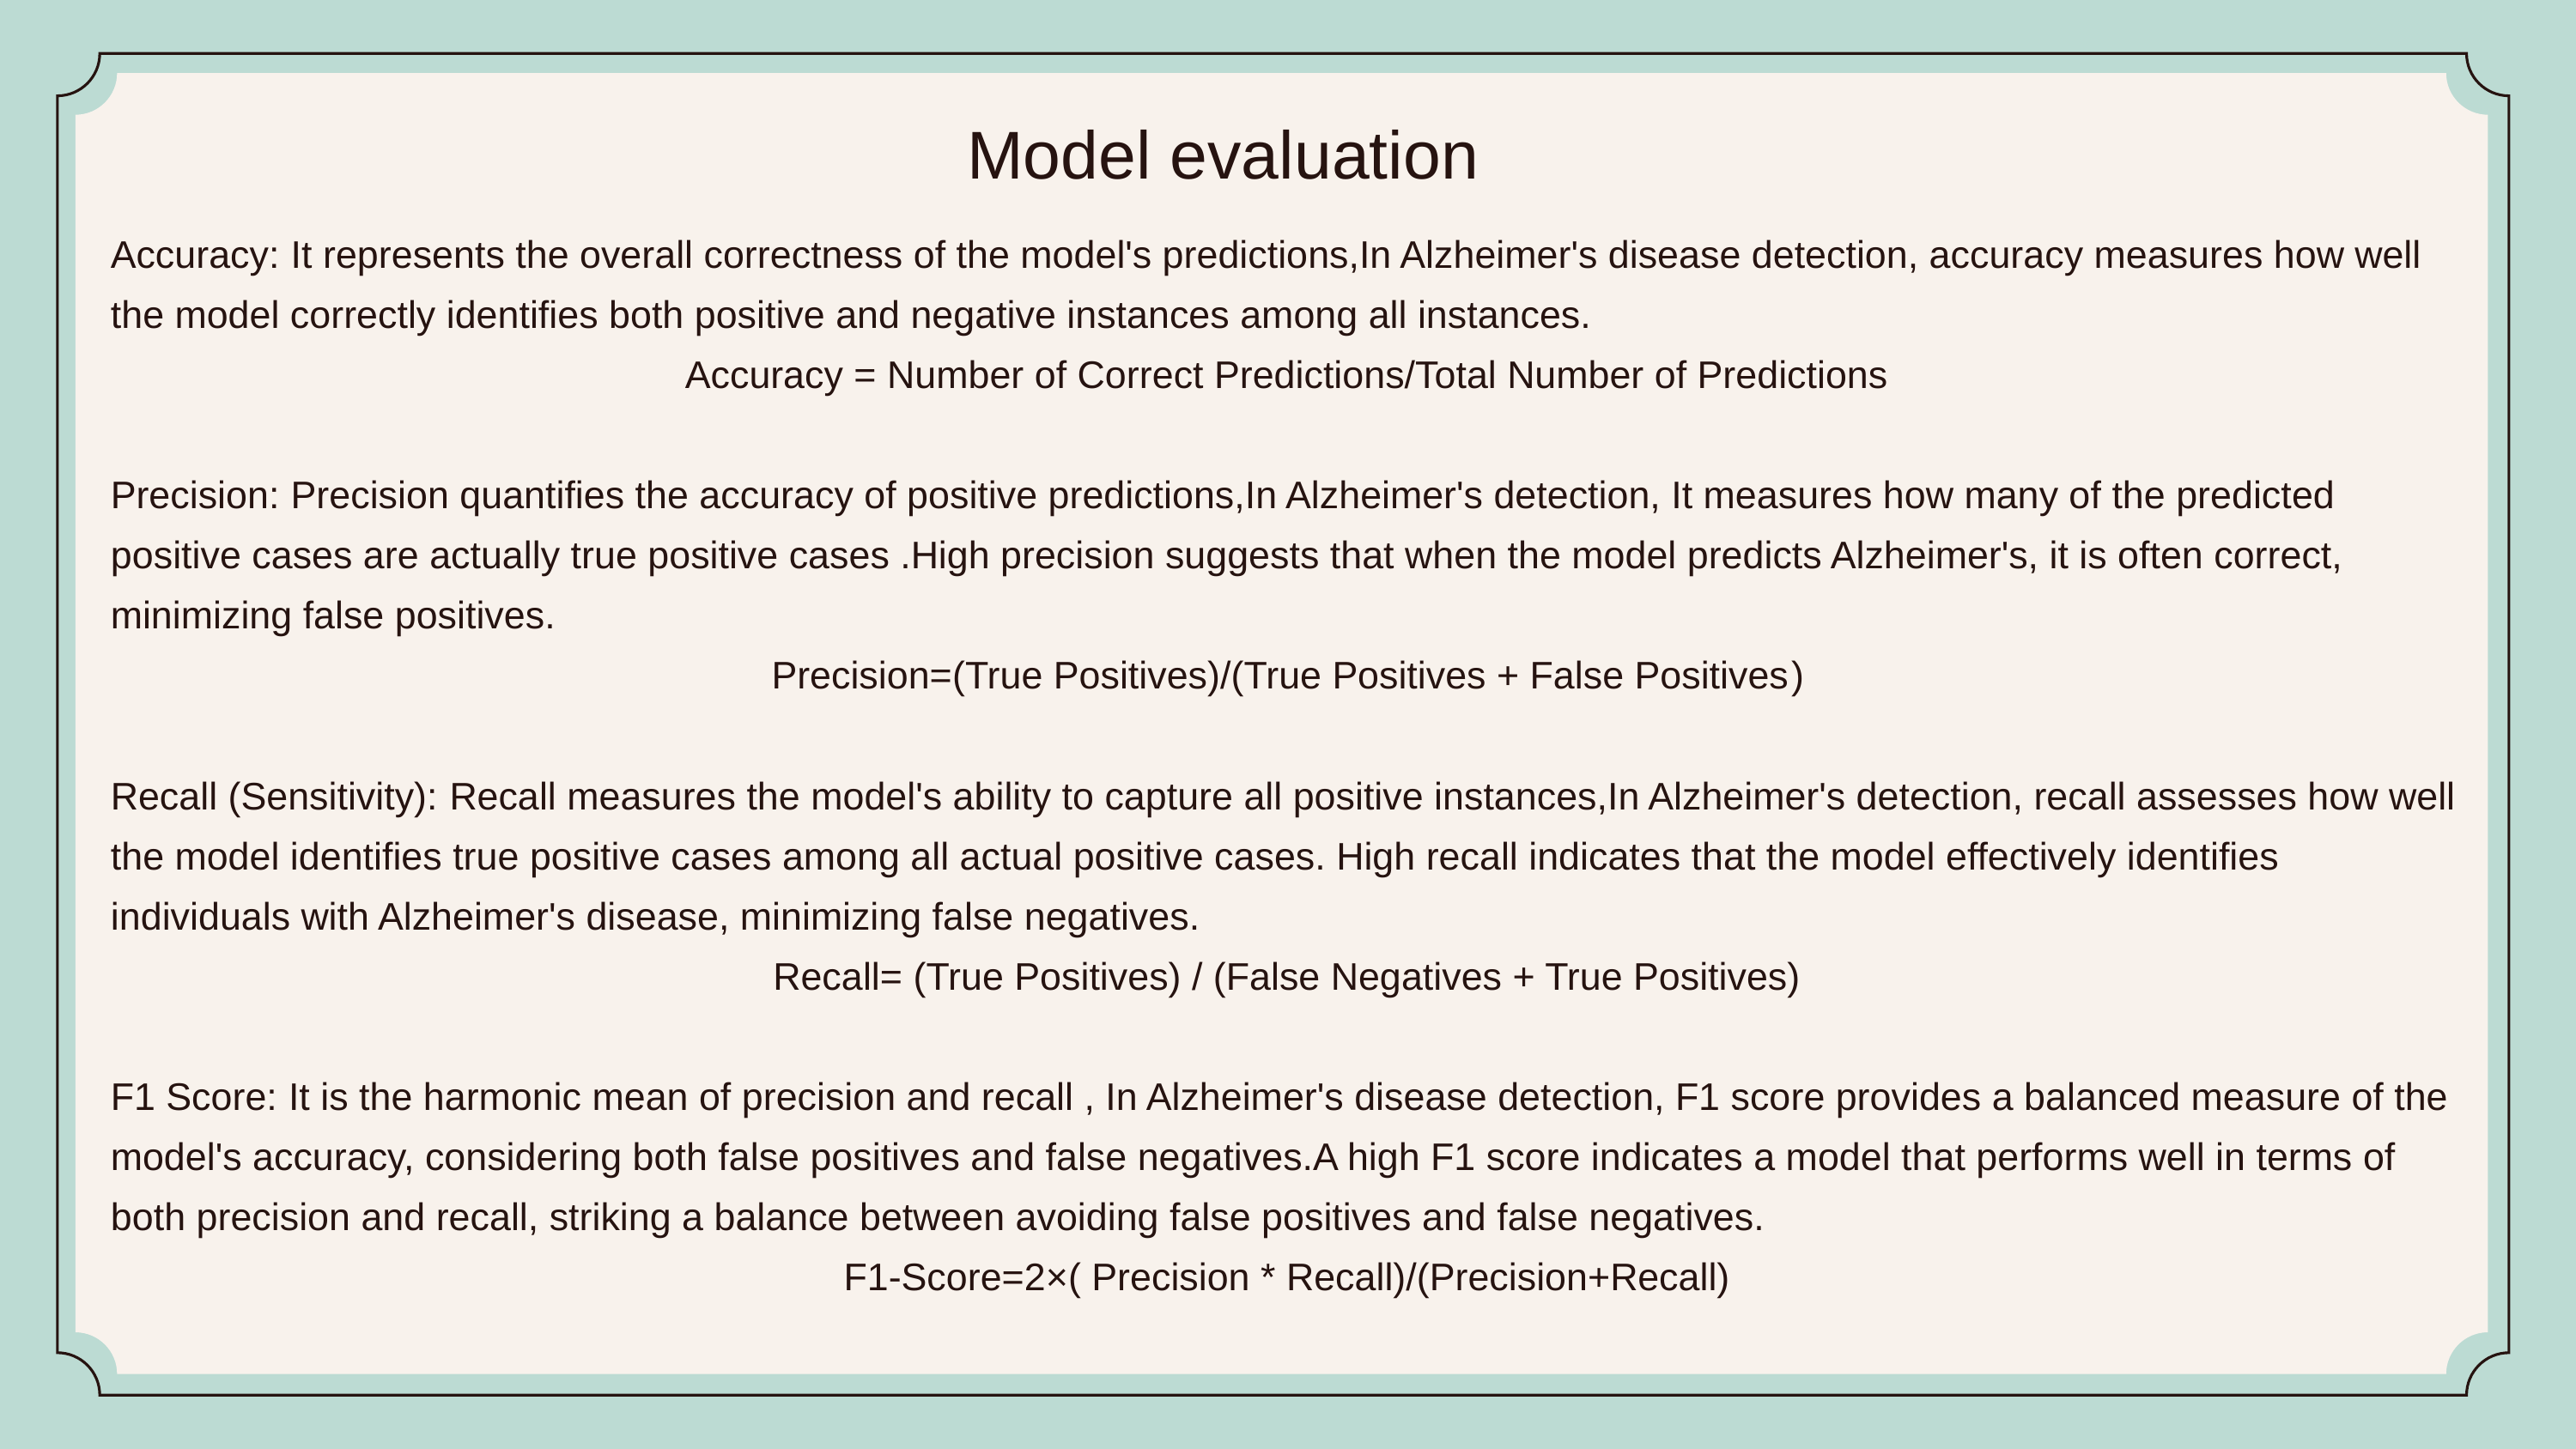

Model evaluation

Accuracy: It represents the overall correctness of the model's predictions,In Alzheimer's disease detection, accuracy measures how well the model correctly identifies both positive and negative instances among all instances.
Accuracy = Number of Correct Predictions/Total Number of Predictions

Precision: Precision quantifies the accuracy of positive predictions,In Alzheimer's detection, It measures how many of the predicted positive cases are actually true positive cases .High precision suggests that when the model predicts Alzheimer's, it is often correct, minimizing false positives.
Precision=(True Positives)/(True Positives + False Positives​)

Recall (Sensitivity): Recall measures the model's ability to capture all positive instances,In Alzheimer's detection, recall assesses how well the model identifies true positive cases among all actual positive cases. High recall indicates that the model effectively identifies individuals with Alzheimer's disease, minimizing false negatives.
Recall= (True Positives) / (False Negatives + True Positives)

F1 Score: It is the harmonic mean of precision and recall , In Alzheimer's disease detection, F1 score provides a balanced measure of the model's accuracy, considering both false positives and false negatives.A high F1 score indicates a model that performs well in terms of both precision and recall, striking a balance between avoiding false positives and false negatives.
F1-Score=2×( Precision * Recall)/(Precision+Recall)